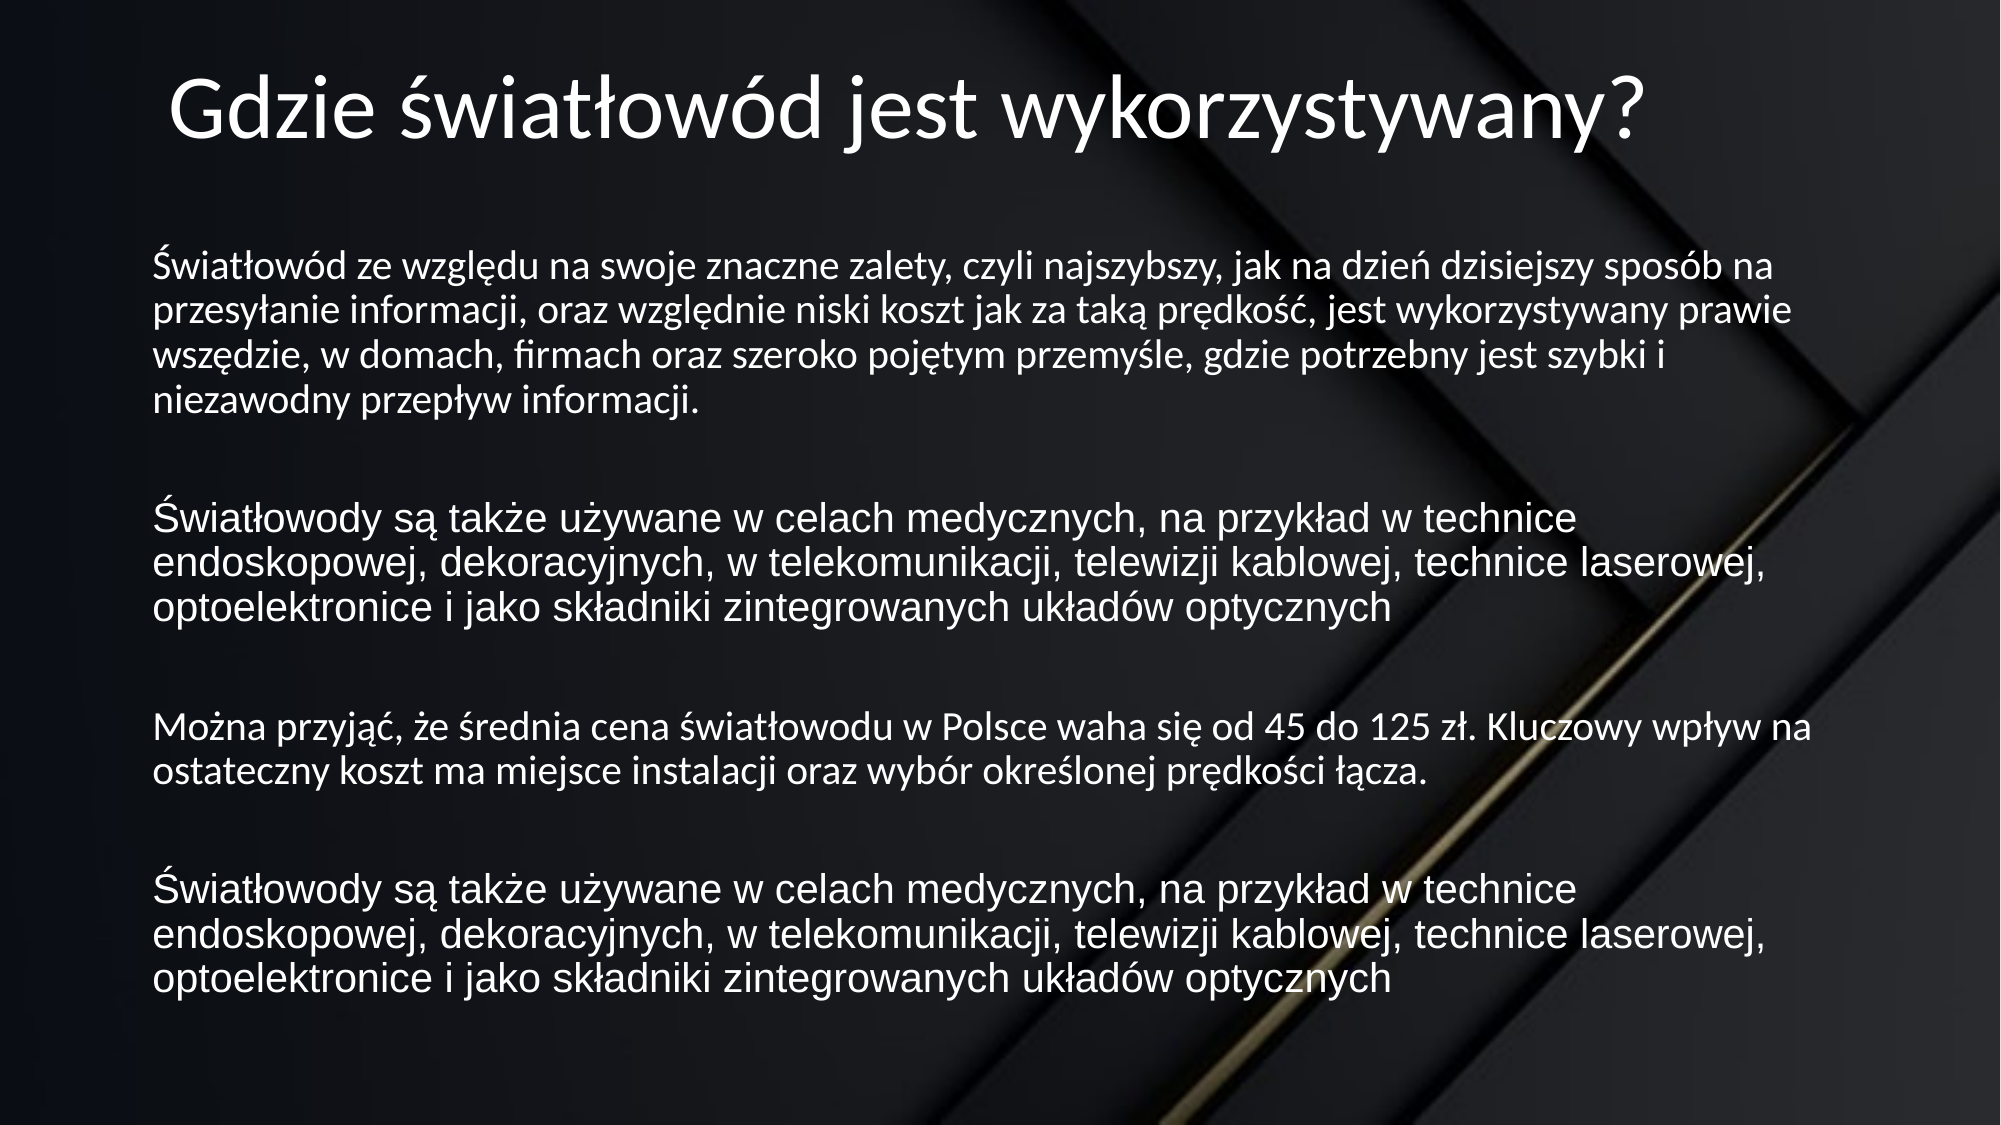

# Gdzie światłowód jest wykorzystywany?
Światłowód ze względu na swoje znaczne zalety, czyli najszybszy, jak na dzień dzisiejszy sposób na przesyłanie informacji, oraz względnie niski koszt jak za taką prędkość, jest wykorzystywany prawie wszędzie, w domach, firmach oraz szeroko pojętym przemyśle, gdzie potrzebny jest szybki i niezawodny przepływ informacji.

Światłowody są także używane w celach medycznych, na przykład w technice endoskopowej, dekoracyjnych, w telekomunikacji, telewizji kablowej, technice laserowej, optoelektronice i jako składniki zintegrowanych układów optycznych

Można przyjąć, że średnia cena światłowodu w Polsce waha się od 45 do 125 zł. Kluczowy wpływ na ostateczny koszt ma miejsce instalacji oraz wybór określonej prędkości łącza.

Światłowody są także używane w celach medycznych, na przykład w technice endoskopowej, dekoracyjnych, w telekomunikacji, telewizji kablowej, technice laserowej, optoelektronice i jako składniki zintegrowanych układów optycznych